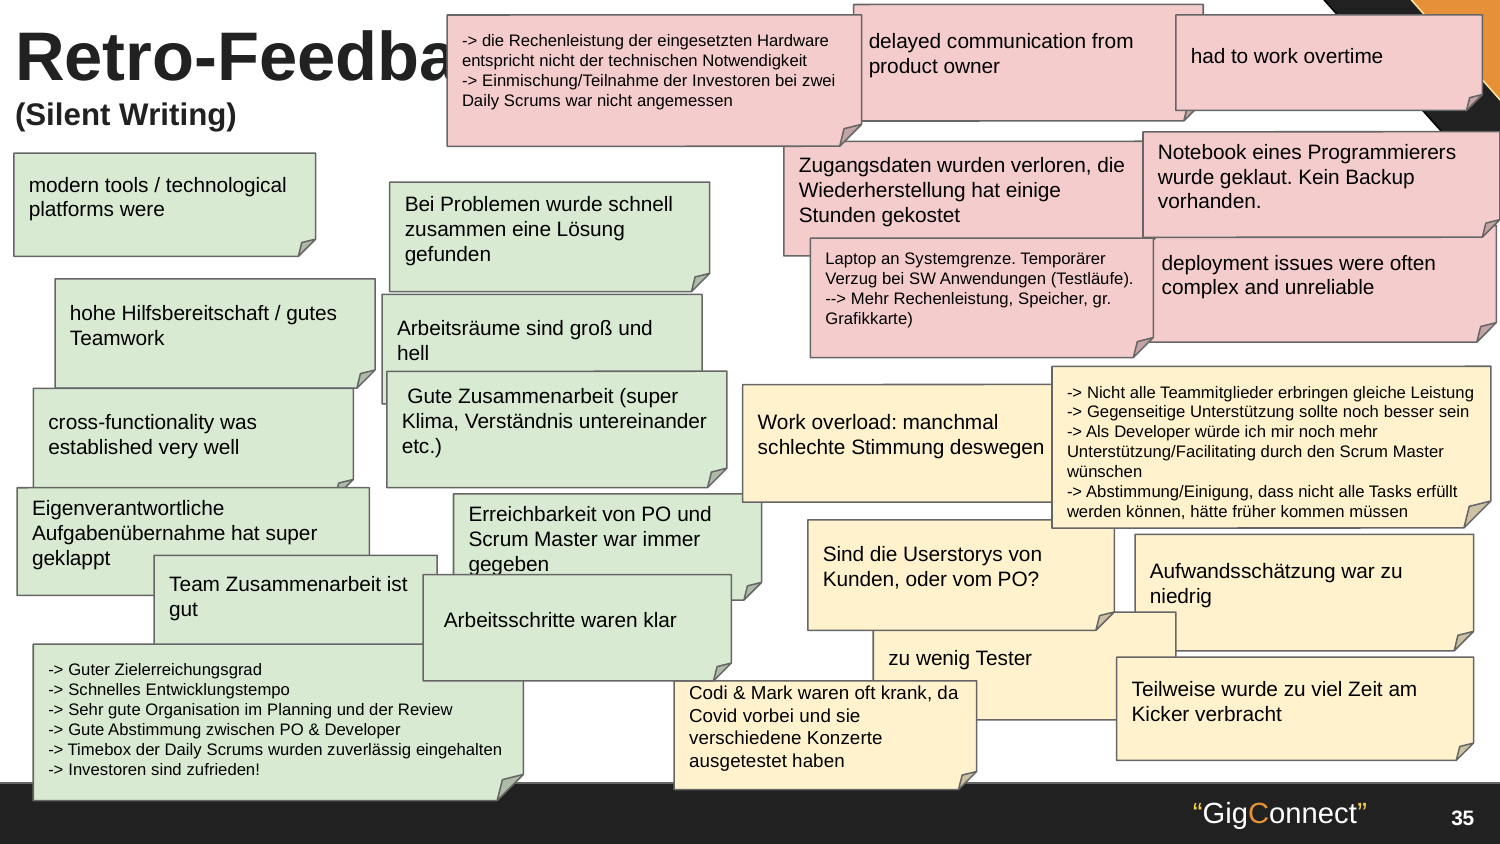

# Retro-Feedback Board
(Silent Writing)
delayed communication from product owner
had to work overtime
-> die Rechenleistung der eingesetzten Hardware entspricht nicht der technischen Notwendigkeit
-> Einmischung/Teilnahme der Investoren bei zwei Daily Scrums war nicht angemessen

Notebook eines Programmierers wurde geklaut. Kein Backup vorhanden.
Zugangsdaten wurden verloren, die Wiederherstellung hat einige Stunden gekostet
modern tools / technological platforms were
Bei Problemen wurde schnell zusammen eine Lösung gefunden
deployment issues were often complex and unreliable
Laptop an Systemgrenze. Temporärer Verzug bei SW Anwendungen (Testläufe).
--> Mehr Rechenleistung, Speicher, gr. Grafikkarte)
hohe Hilfsbereitschaft / gutes Teamwork
Arbeitsräume sind groß und hell
-> Nicht alle Teammitglieder erbringen gleiche Leistung
-> Gegenseitige Unterstützung sollte noch besser sein
-> Als Developer würde ich mir noch mehr Unterstützung/Facilitating durch den Scrum Master wünschen
-> Abstimmung/Einigung, dass nicht alle Tasks erfüllt werden können, hätte früher kommen müssen
 Gute Zusammenarbeit (super Klima, Verständnis untereinander etc.)
Work overload: manchmal schlechte Stimmung deswegen
cross-functionality was established very well
Eigenverantwortliche Aufgabenübernahme hat super geklappt
Erreichbarkeit von PO und Scrum Master war immer gegeben
Sind die Userstorys von Kunden, oder vom PO?
Aufwandsschätzung war zu niedrig
Team Zusammenarbeit ist gut
 Arbeitsschritte waren klar
zu wenig Tester
-> Guter Zielerreichungsgrad
-> Schnelles Entwicklungstempo
-> Sehr gute Organisation im Planning und der Review
-> Gute Abstimmung zwischen PO & Developer
-> Timebox der Daily Scrums wurden zuverlässig eingehalten
-> Investoren sind zufrieden!
Teilweise wurde zu viel Zeit am Kicker verbracht
Codi & Mark waren oft krank, da Covid vorbei und sie verschiedene Konzerte ausgetestet haben
35